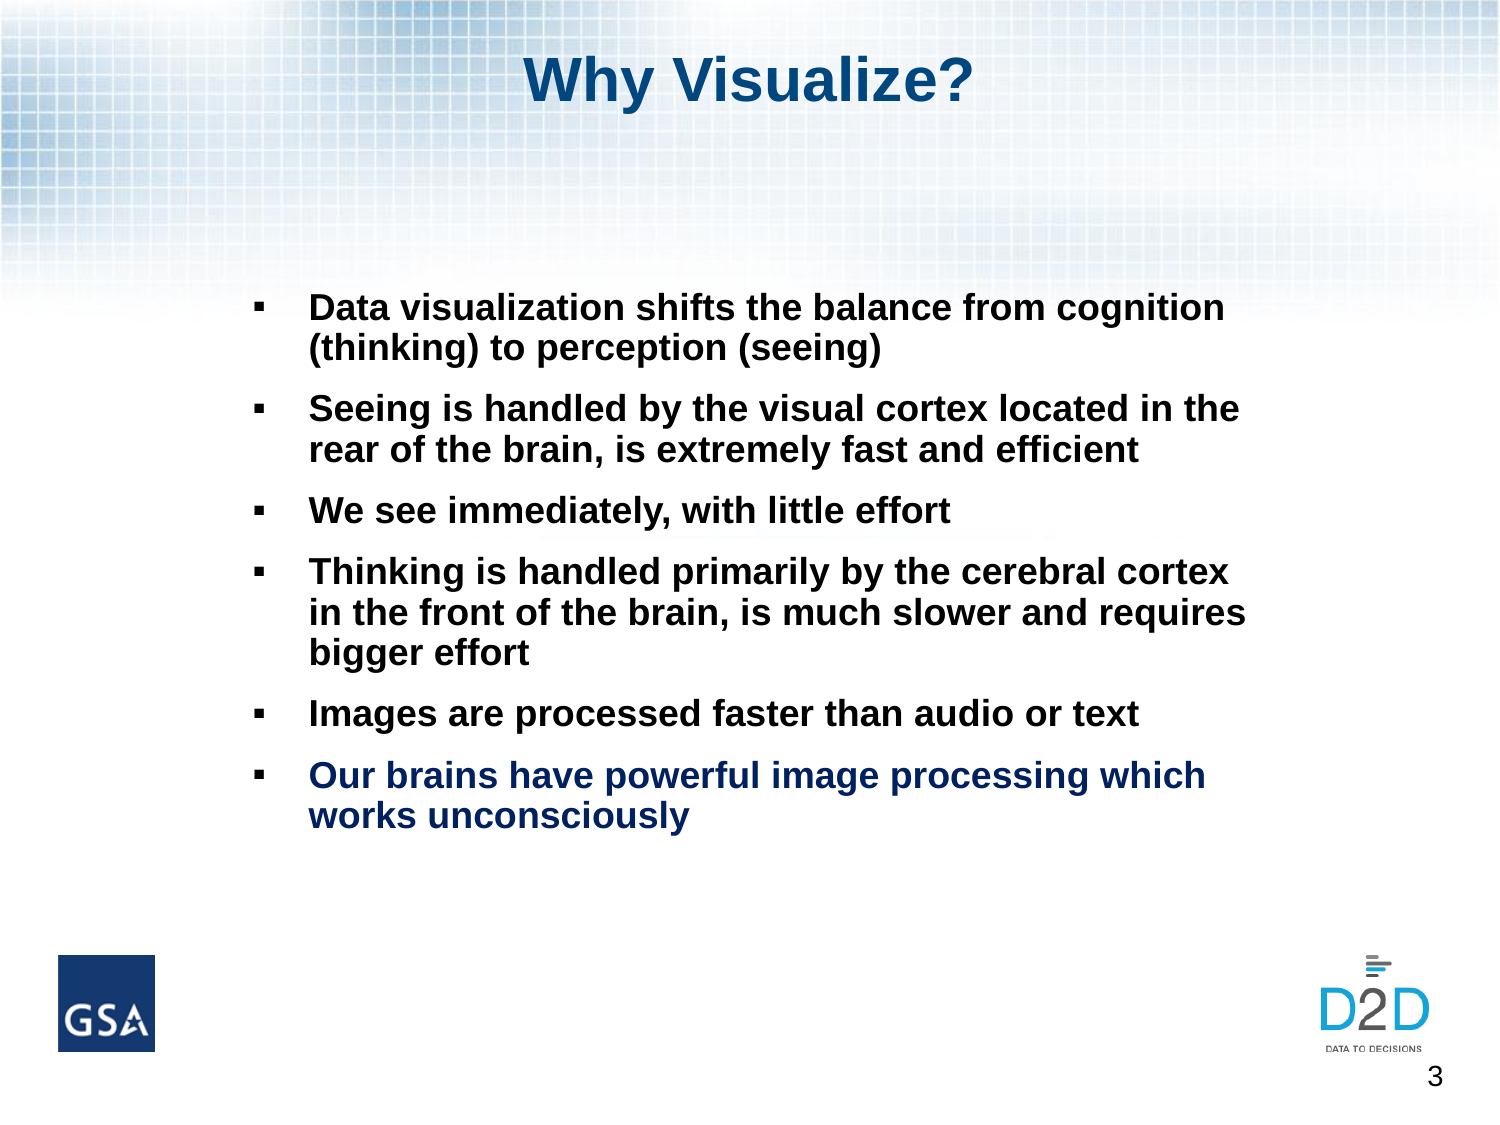

# Why Visualize?
Data visualization shifts the balance from cognition (thinking) to perception (seeing)
Seeing is handled by the visual cortex located in the rear of the brain, is extremely fast and efficient
We see immediately, with little effort
Thinking is handled primarily by the cerebral cortex in the front of the brain, is much slower and requires bigger effort
Images are processed faster than audio or text
Our brains have powerful image processing which works unconsciously
3